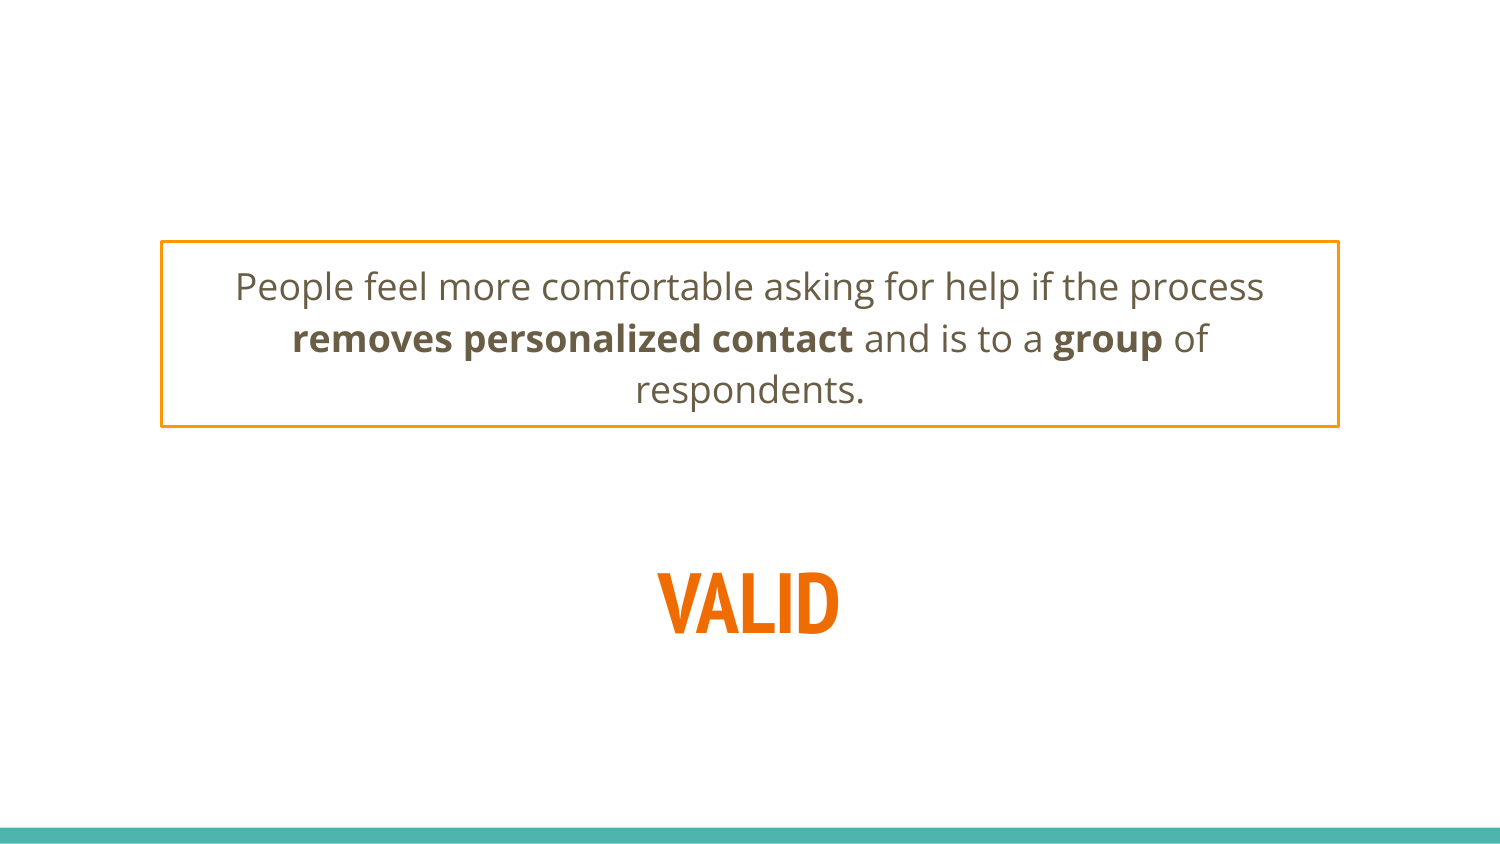

People feel more comfortable asking for help if the process removes personalized contact and is to a group of respondents.
VALID